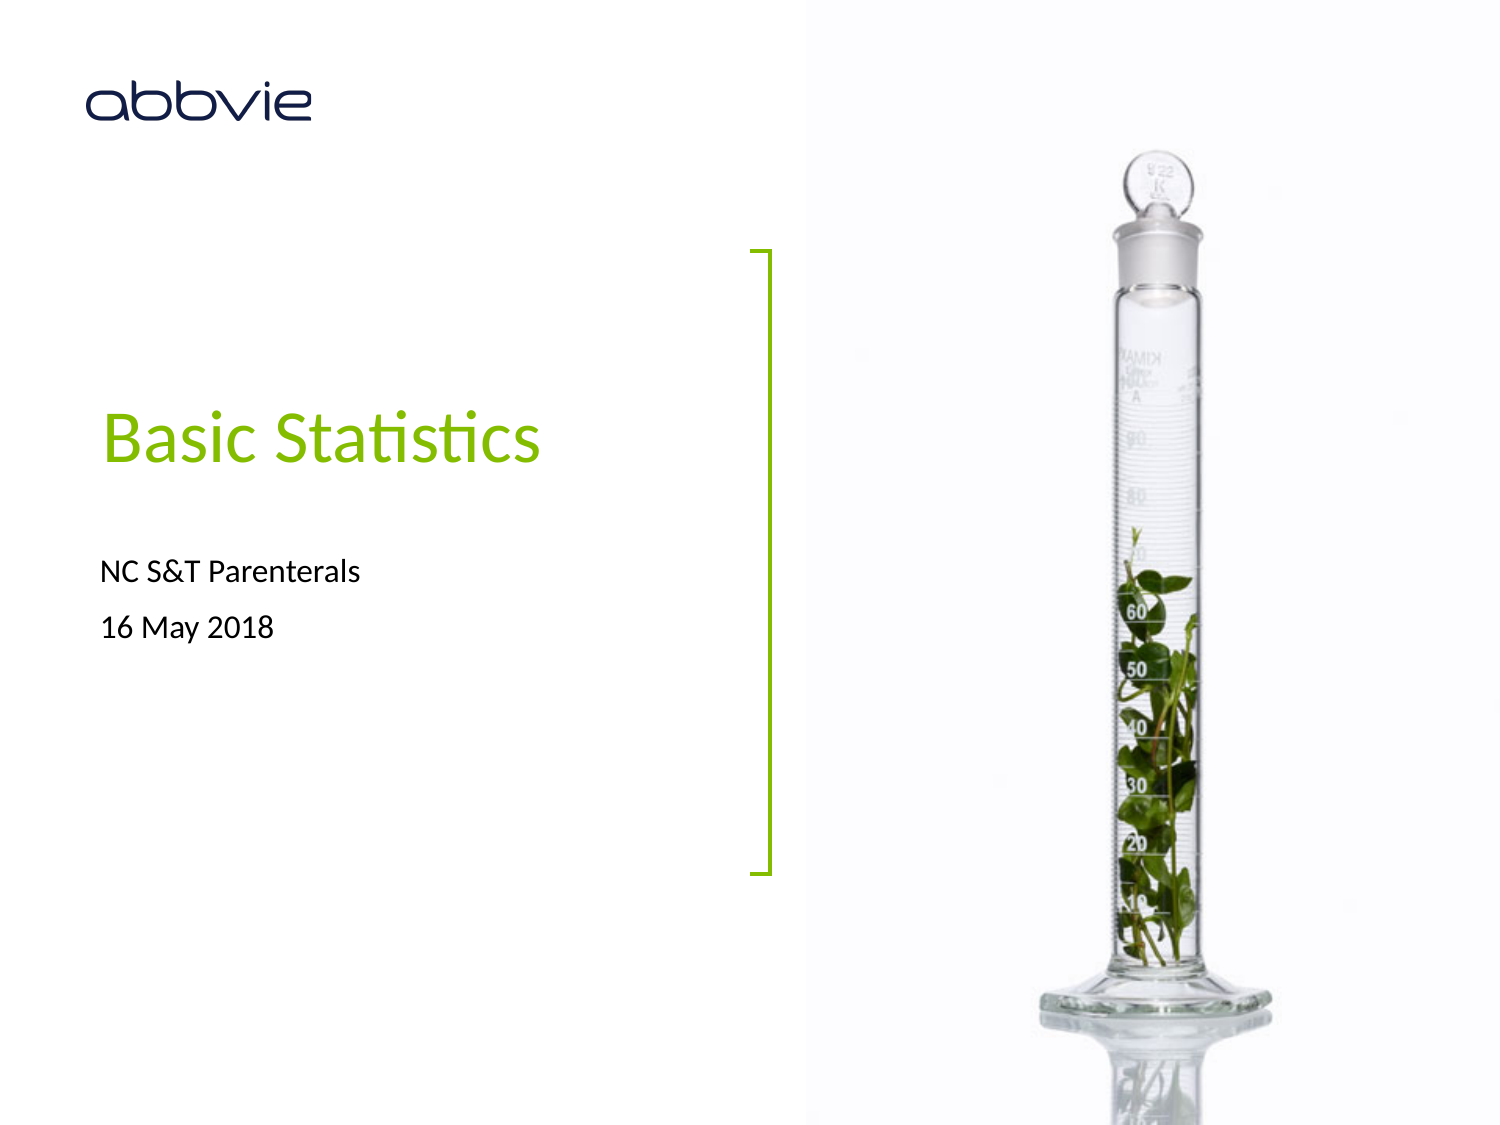

# Basic Statistics
NC S&T Parenterals
16 May 2018